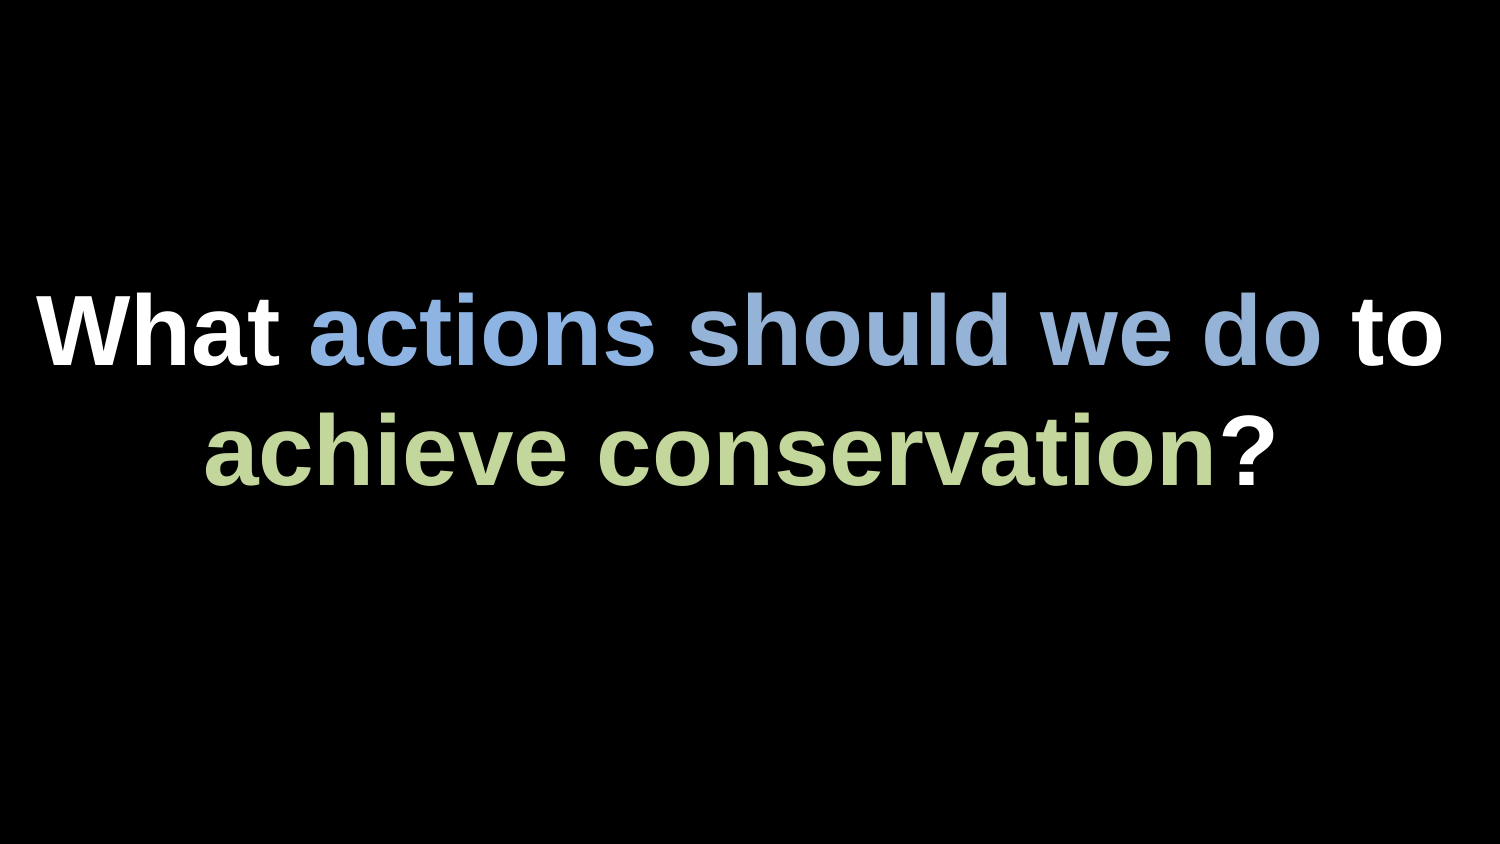

What actions should we do to achieve conservation?